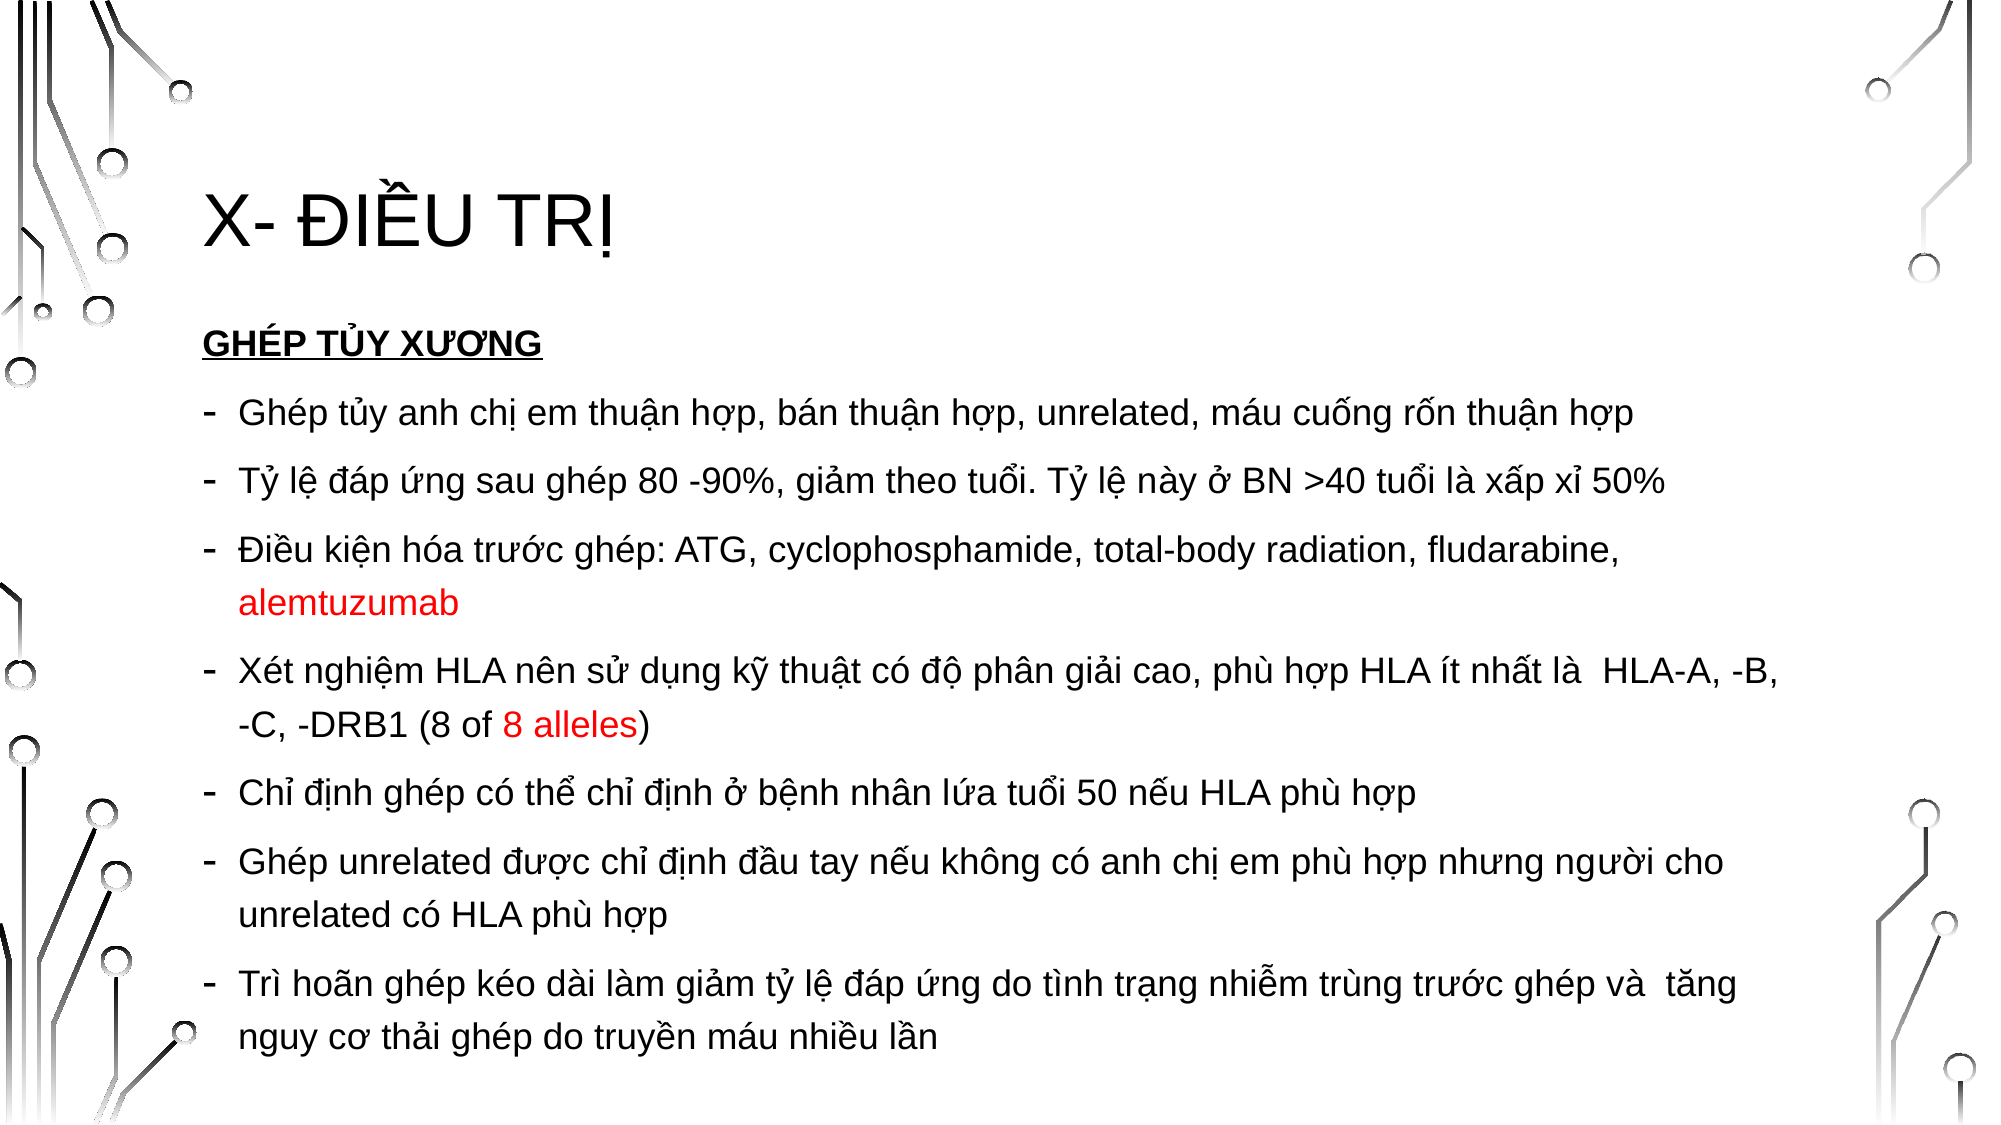

# X- ĐIỀU TRỊ
GHÉP TỦY XƯƠNG
Ghép tủy anh chị em thuận hợp, bán thuận hợp, unrelated, máu cuống rốn thuận hợp
Tỷ lệ đáp ứng sau ghép 80 -90%, giảm theo tuổi. Tỷ lệ này ở BN >40 tuổi là xấp xỉ 50%
Điều kiện hóa trước ghép: ATG, cyclophosphamide, total-body radiation, fludarabine, alemtuzumab
Xét nghiệm HLA nên sử dụng kỹ thuật có độ phân giải cao, phù hợp HLA ít nhất là  HLA-A, -B, -C, -DRB1 (8 of 8 alleles)
Chỉ định ghép có thể chỉ định ở bệnh nhân lứa tuổi 50 nếu HLA phù hợp
Ghép unrelated được chỉ định đầu tay nếu không có anh chị em phù hợp nhưng người cho unrelated có HLA phù hợp
Trì hoãn ghép kéo dài làm giảm tỷ lệ đáp ứng do tình trạng nhiễm trùng trước ghép và  tăng nguy cơ thải ghép do truyền máu nhiều lần